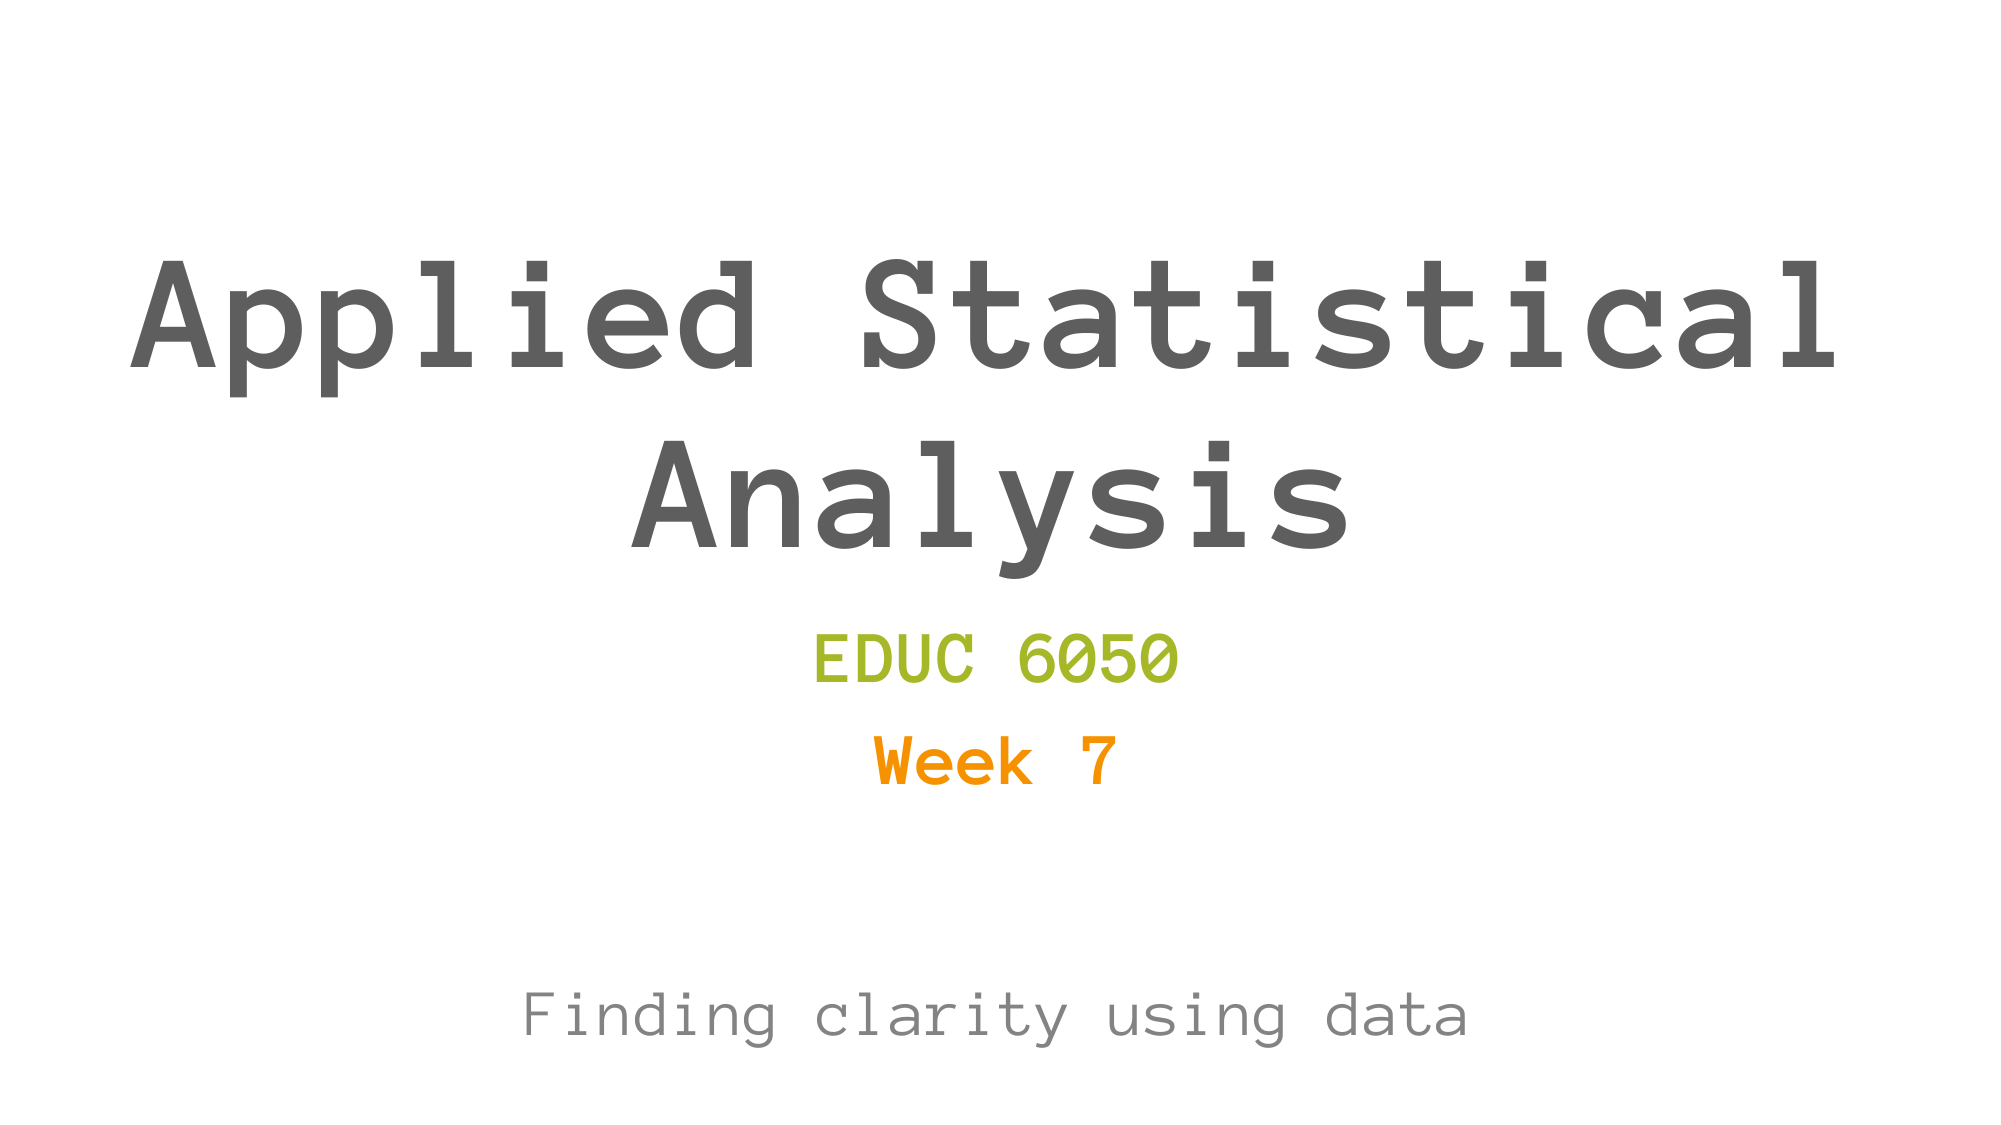

# Applied Statistical Analysis
EDUC 6050
Week 7
Finding clarity using data